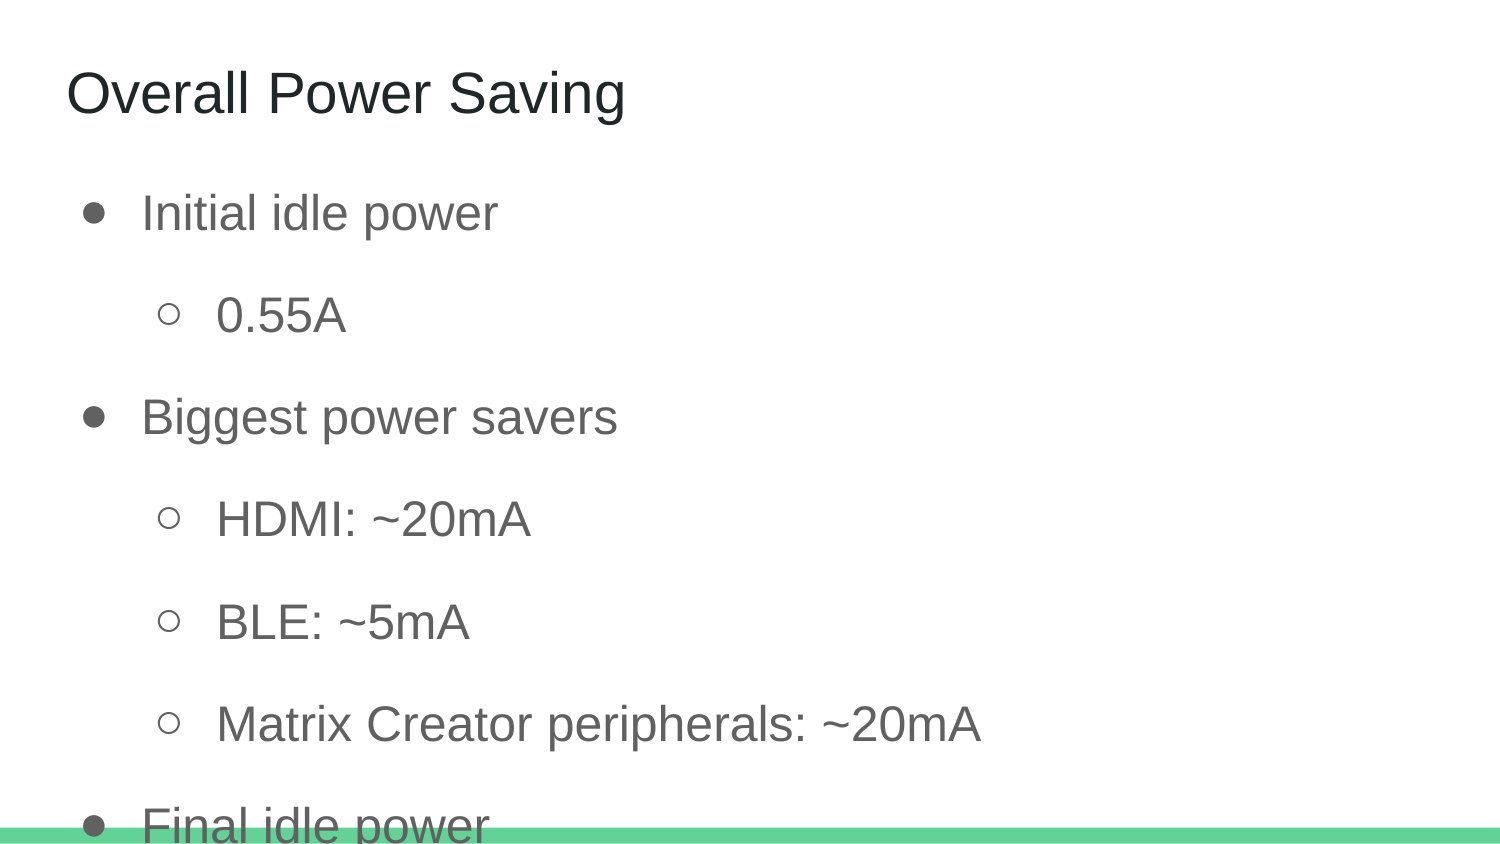

# Overall Power Saving
Initial idle power
0.55A
Biggest power savers
HDMI: ~20mA
BLE: ~5mA
Matrix Creator peripherals: ~20mA
Final idle power
0.50-0.51A
Total saving: ~45mA